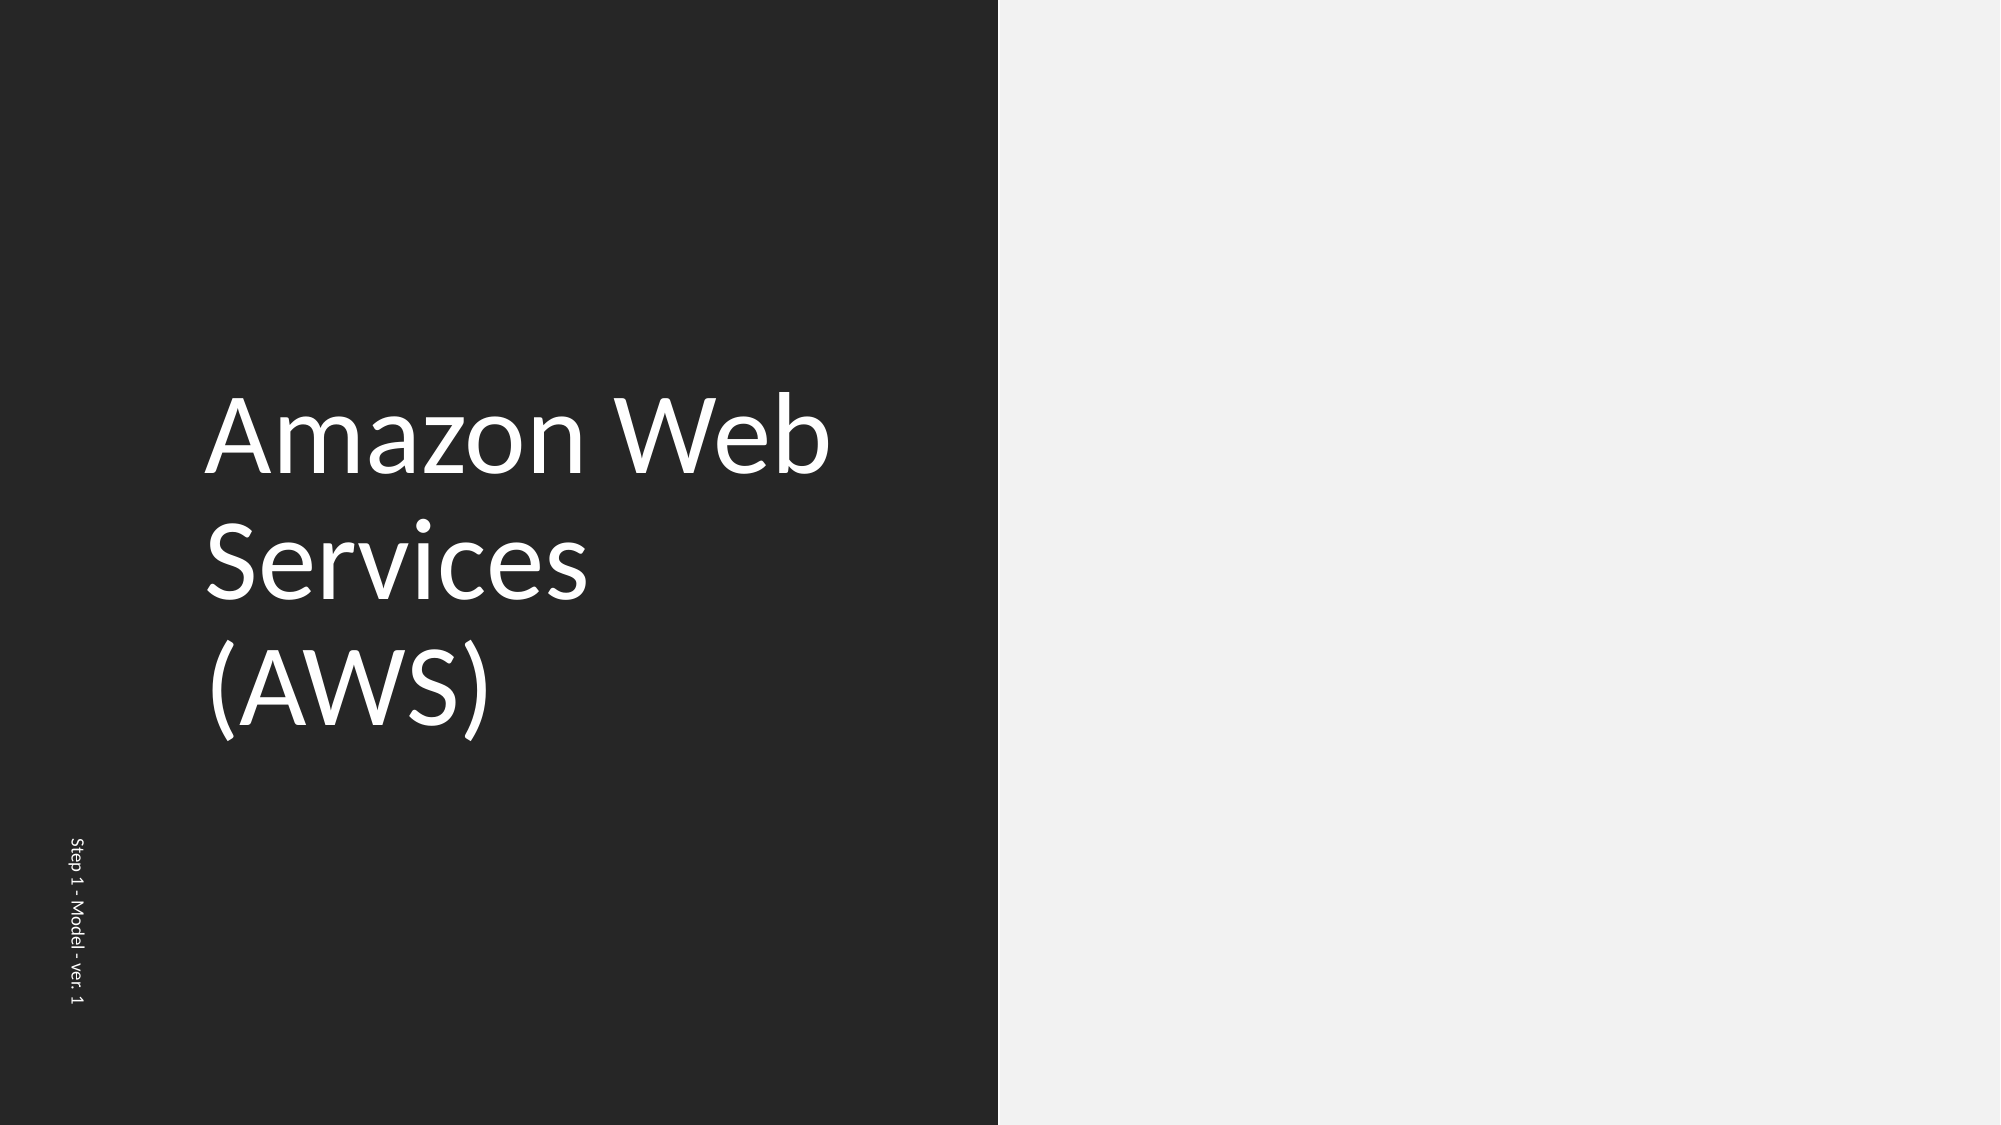

# Amazon Web Services (AWS)
Step 1 - Model - ver. 1